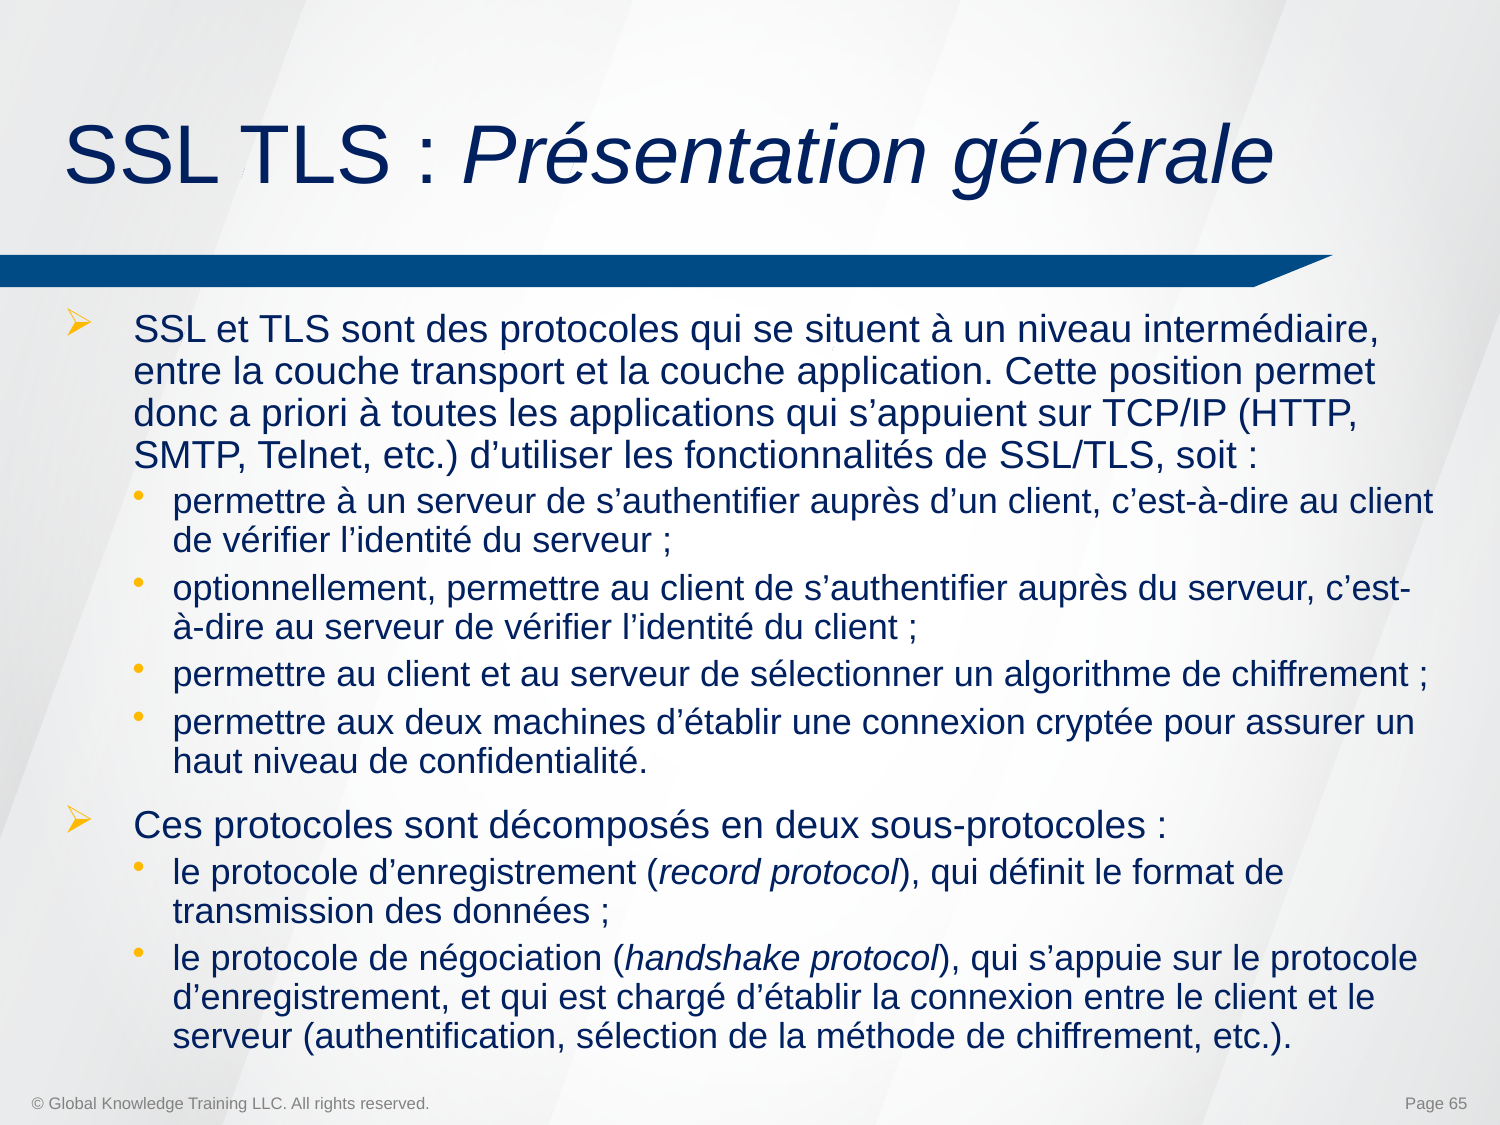

# SSL TLS : Présentation générale
SSL et TLS sont des protocoles qui se situent à un niveau intermédiaire, entre la couche transport et la couche application. Cette position permet donc a priori à toutes les applications qui s’appuient sur TCP/IP (HTTP, SMTP, Telnet, etc.) d’utiliser les fonctionnalités de SSL/TLS, soit :
permettre à un serveur de s’authentifier auprès d’un client, c’est-à-dire au client de vérifier l’identité du serveur ;
optionnellement, permettre au client de s’authentifier auprès du serveur, c’est-à-dire au serveur de vérifier l’identité du client ;
permettre au client et au serveur de sélectionner un algorithme de chiffrement ;
permettre aux deux machines d’établir une connexion cryptée pour assurer un haut niveau de confidentialité.
Ces protocoles sont décomposés en deux sous-protocoles :
le protocole d’enregistrement (record protocol), qui définit le format de transmission des données ;
le protocole de négociation (handshake protocol), qui s’appuie sur le protocole d’enregistrement, et qui est chargé d’établir la connexion entre le client et le serveur (authentification, sélection de la méthode de chiffrement, etc.).